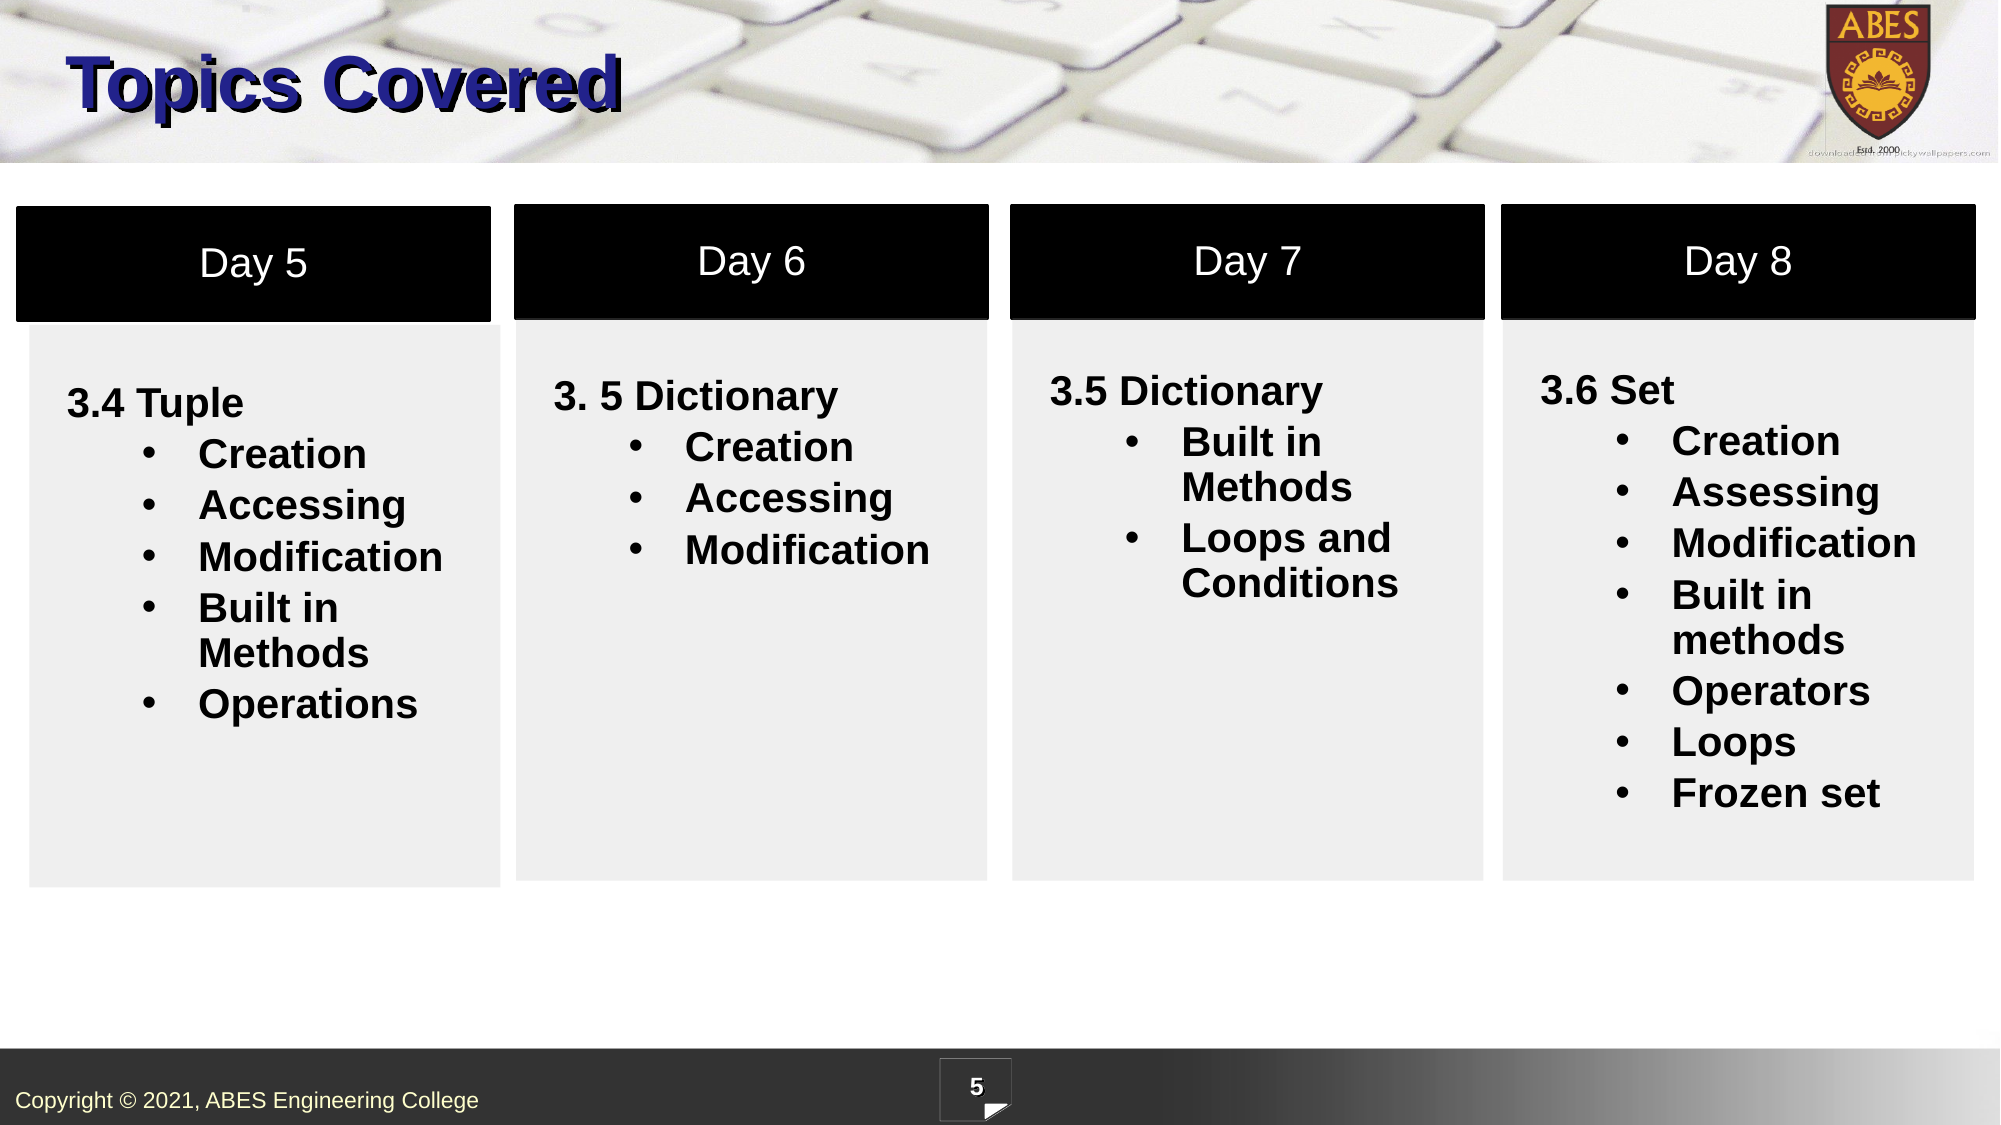

# Topics Covered

Day 6

Day 7

Day 8

Day 5

3. 5 Dictionary
Creation
Accessing
Modification

3.5 Dictionary
Built in  Methods
Loops and Conditions

3.6 Set
Creation
Assessing
Modification
Built in methods
Operators
Loops
Frozen set

3.4 Tuple
Creation
Accessing
Modification
Built in Methods
Operations

5